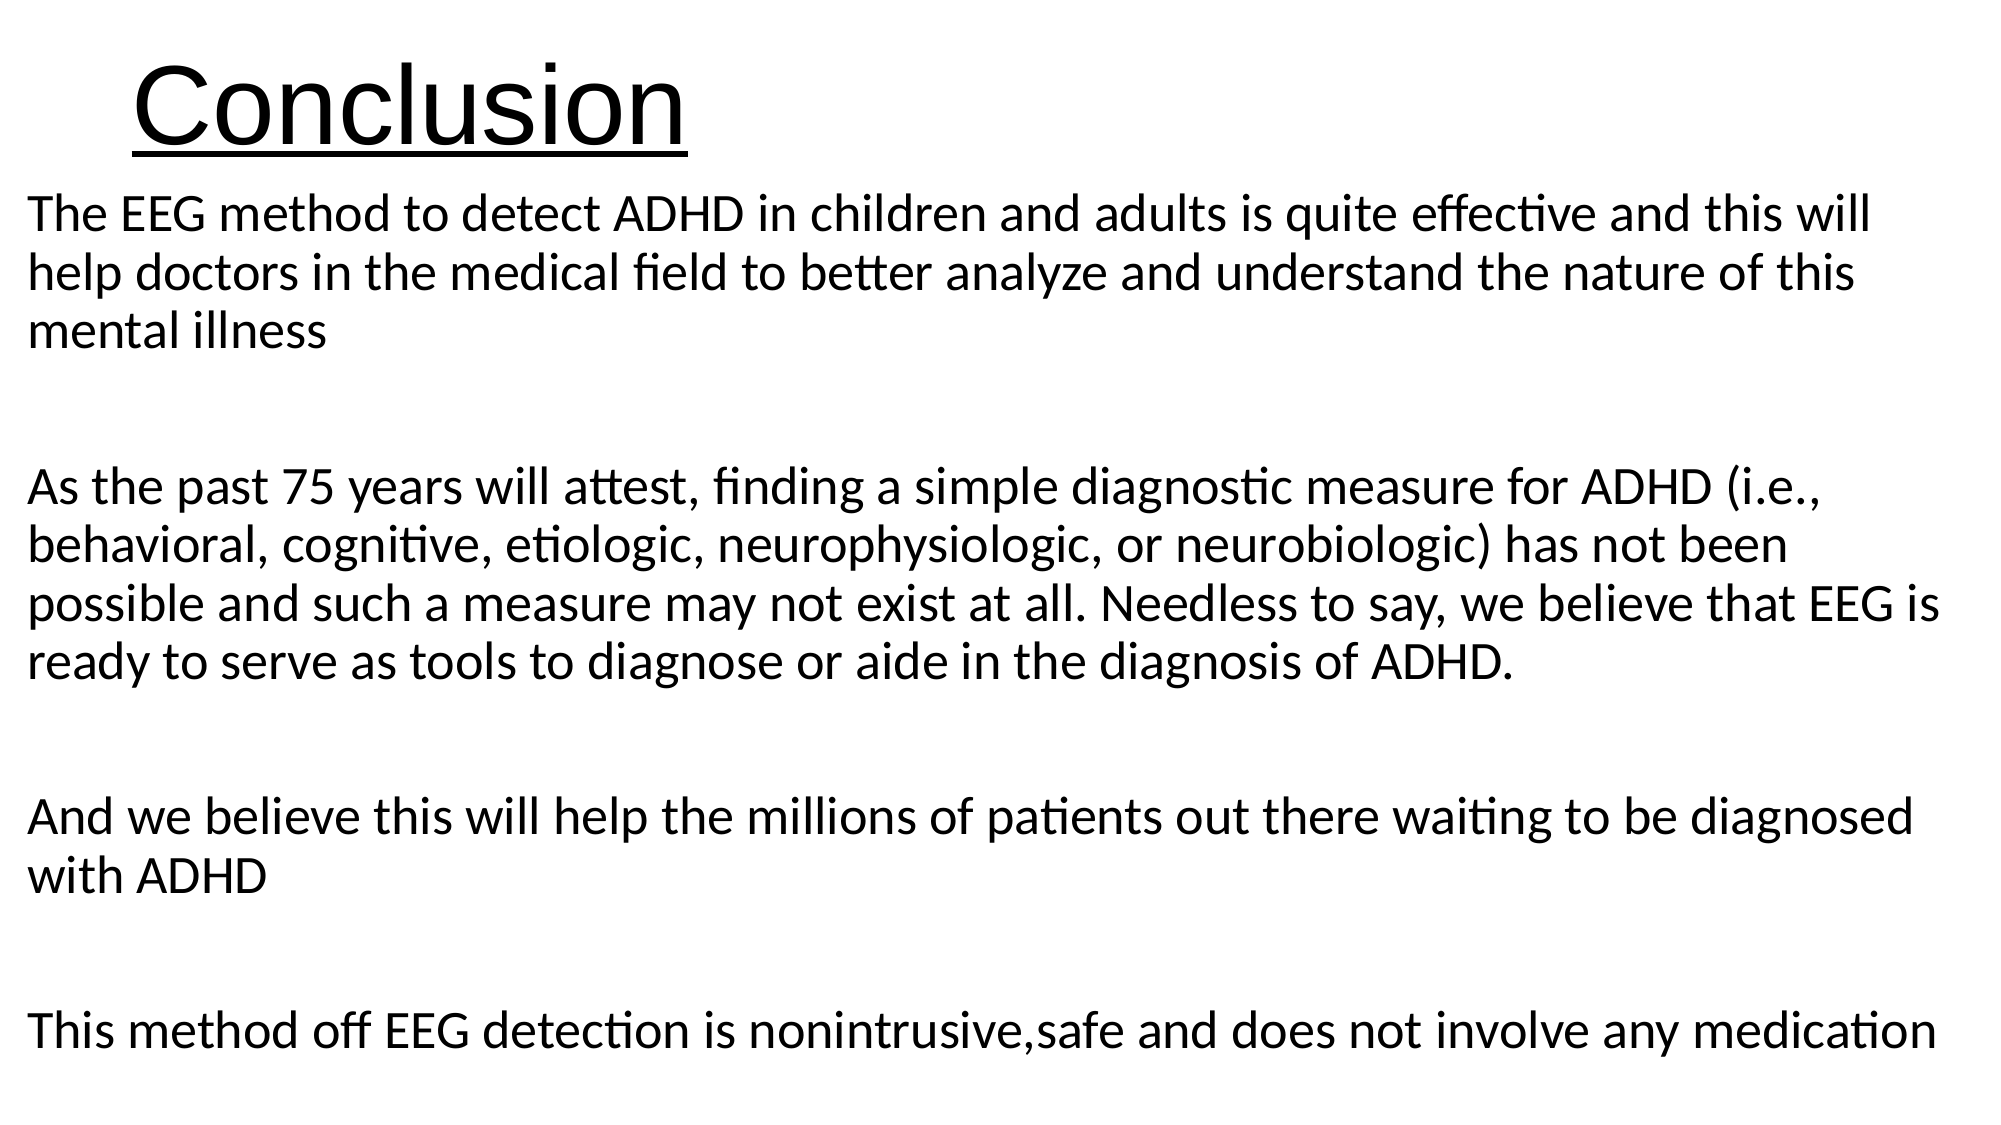

# Conclusion
The EEG method to detect ADHD in children and adults is quite effective and this will help doctors in the medical field to better analyze and understand the nature of this mental illness

As the past 75 years will attest, finding a simple diagnostic measure for ADHD (i.e., behavioral, cognitive, etiologic, neurophysiologic, or neurobiologic) has not been possible and such a measure may not exist at all. Needless to say, we believe that EEG is ready to serve as tools to diagnose or aide in the diagnosis of ADHD.

And we believe this will help the millions of patients out there waiting to be diagnosed with ADHD

This method off EEG detection is nonintrusive,safe and does not involve any medication